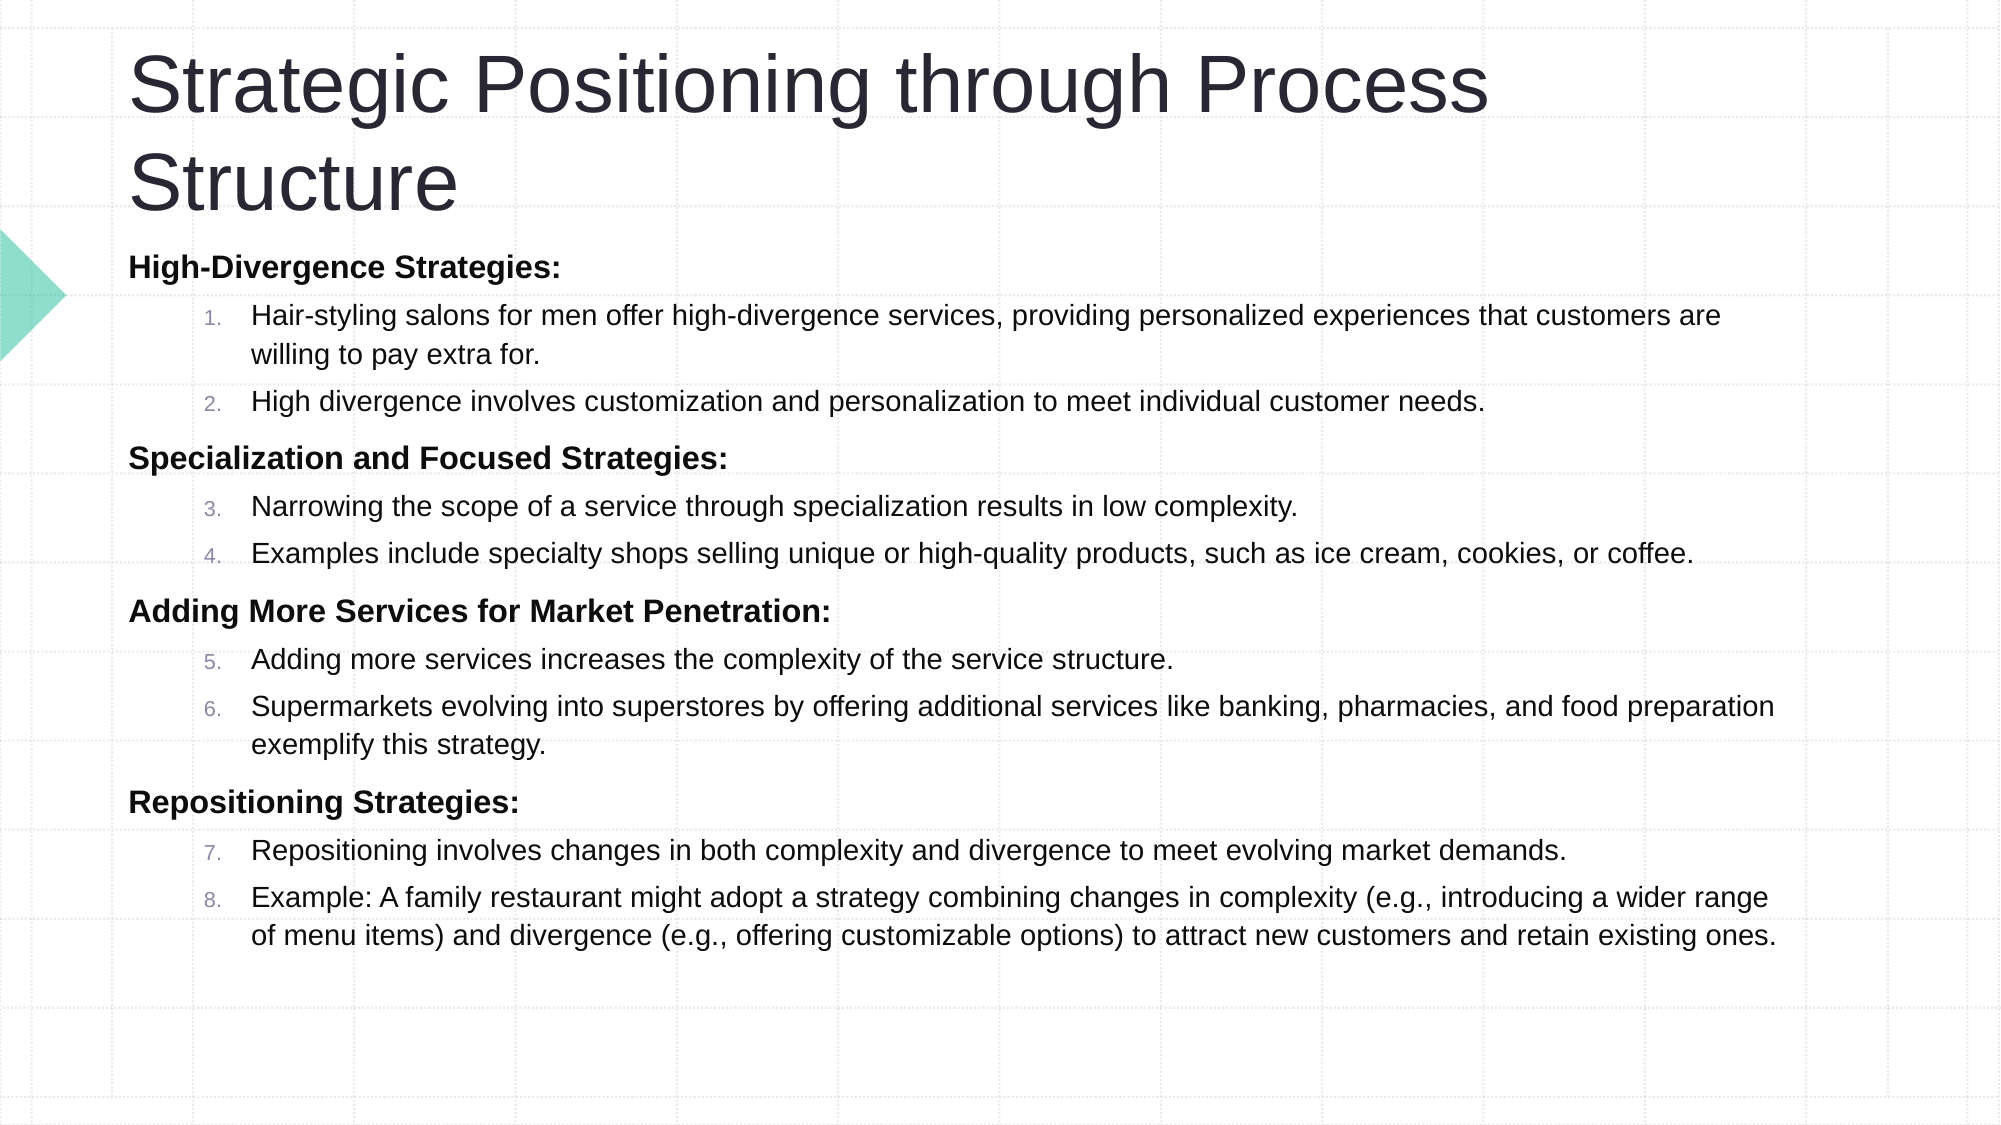

# Strategic Positioning through Process Structure
High-Divergence Strategies:
Hair-styling salons for men offer high-divergence services, providing personalized experiences that customers are willing to pay extra for.
High divergence involves customization and personalization to meet individual customer needs.
Specialization and Focused Strategies:
Narrowing the scope of a service through specialization results in low complexity.
Examples include specialty shops selling unique or high-quality products, such as ice cream, cookies, or coffee.
Adding More Services for Market Penetration:
Adding more services increases the complexity of the service structure.
Supermarkets evolving into superstores by offering additional services like banking, pharmacies, and food preparation exemplify this strategy.
Repositioning Strategies:
Repositioning involves changes in both complexity and divergence to meet evolving market demands.
Example: A family restaurant might adopt a strategy combining changes in complexity (e.g., introducing a wider range of menu items) and divergence (e.g., offering customizable options) to attract new customers and retain existing ones.